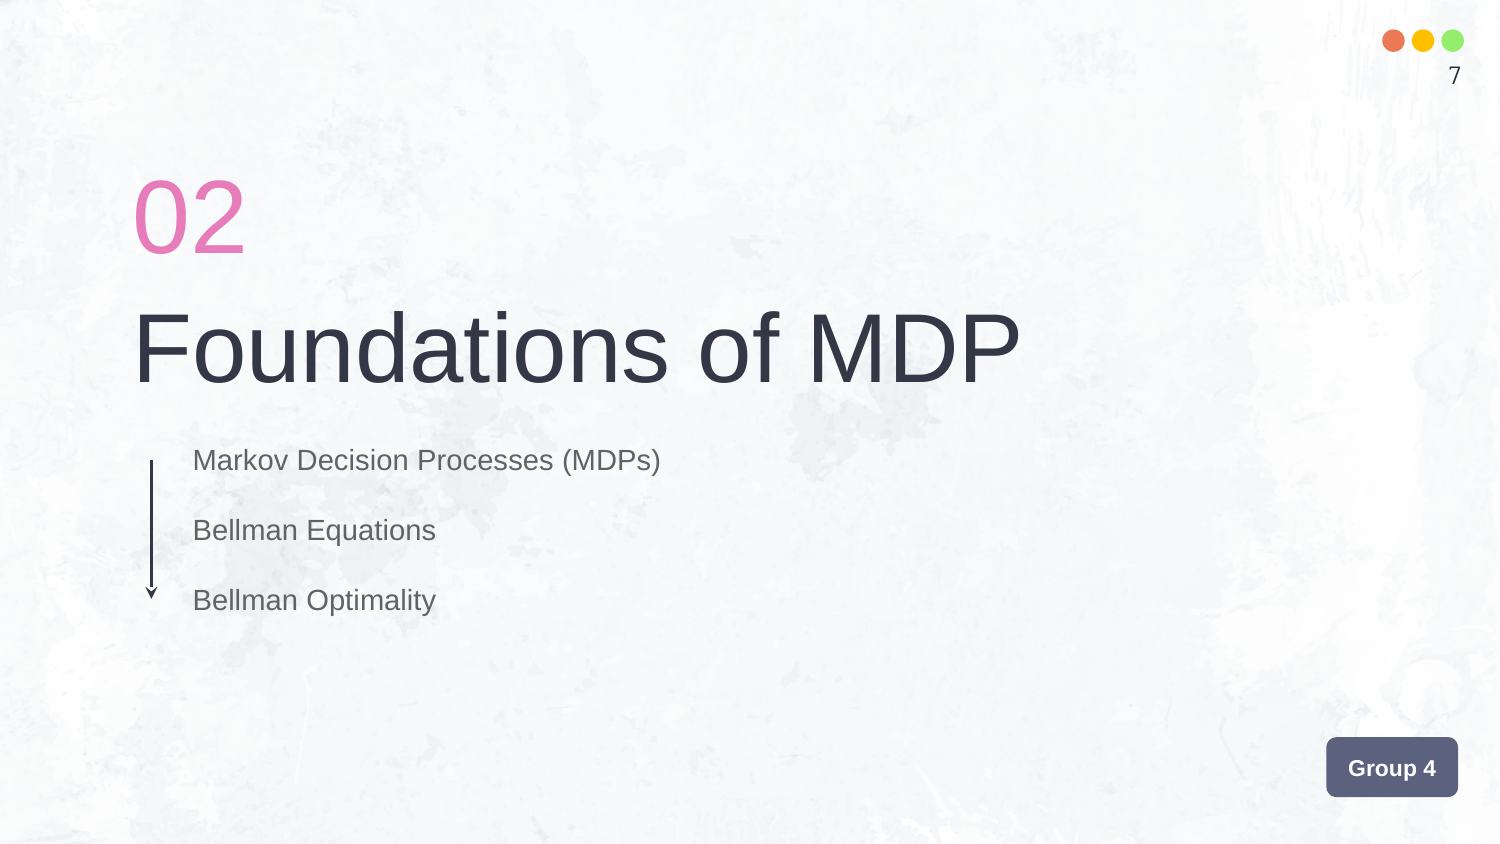

7
02
# Foundations of MDP
Markov Decision Processes (MDPs)

Bellman Equations

Bellman Optimality

Group 4